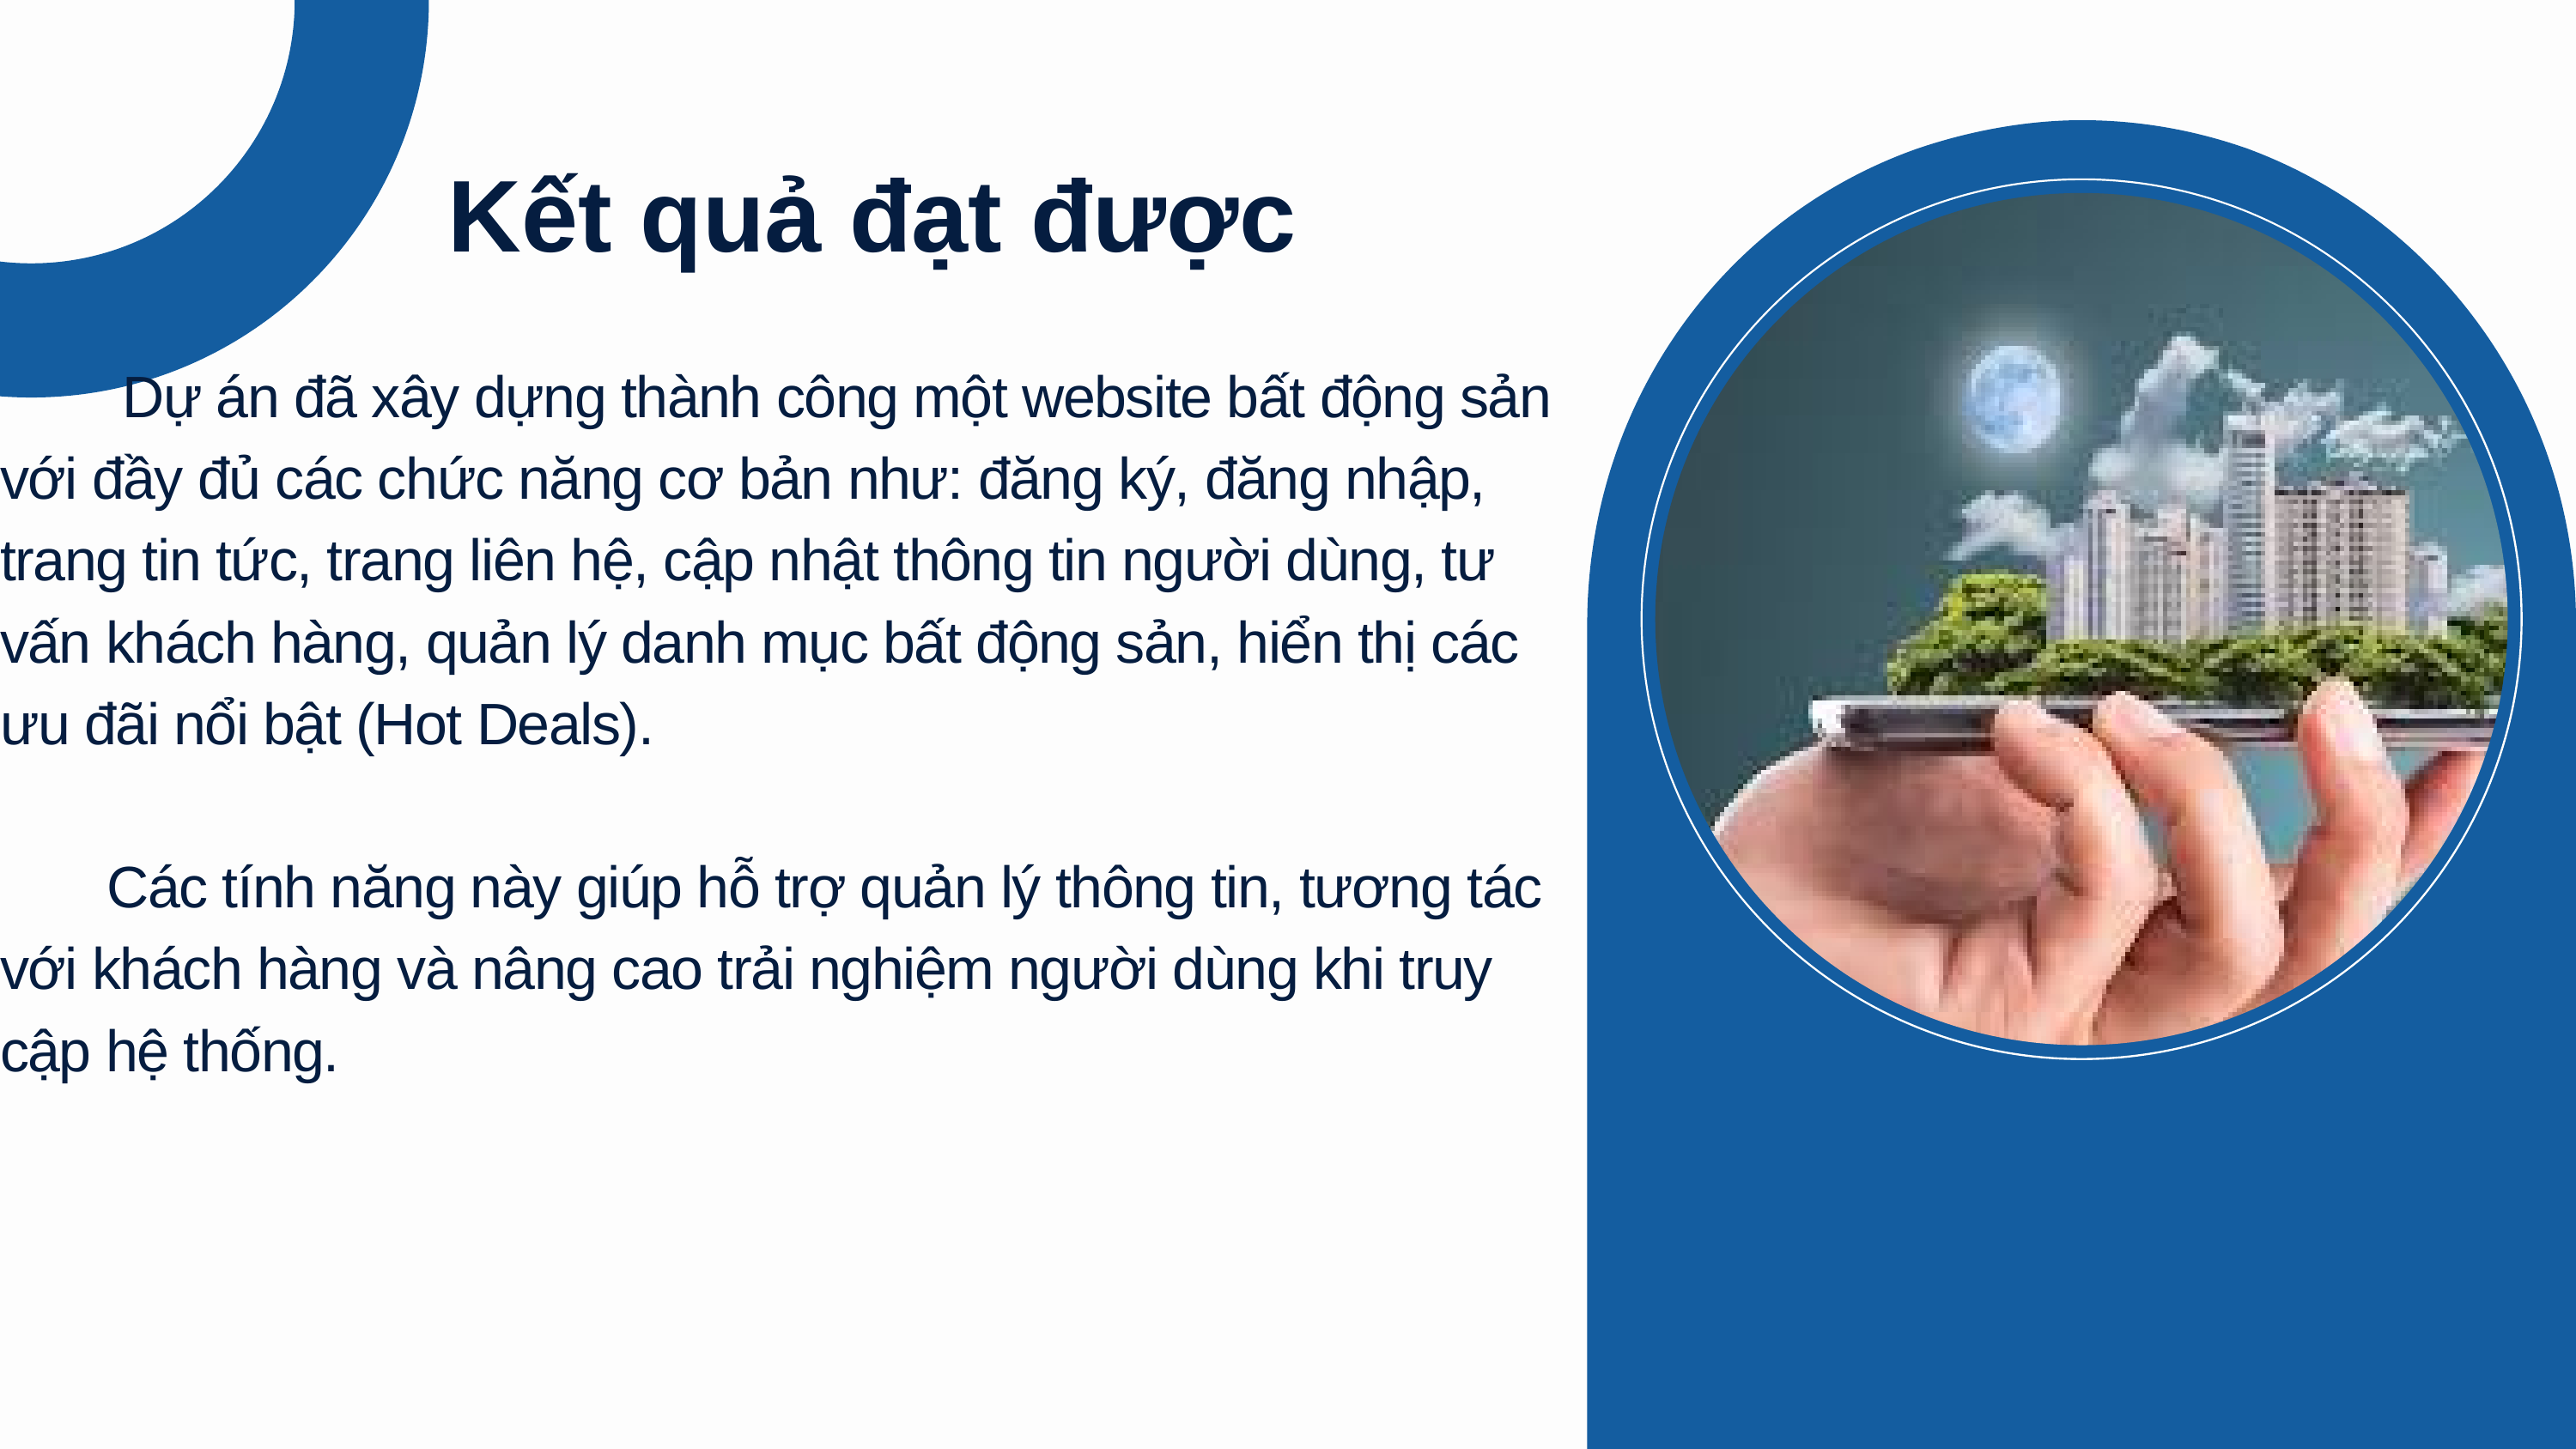

Kết quả đạt được

        Dự án đã xây dựng thành công một website bất động sản với đầy đủ các chức năng cơ bản như: đăng ký, đăng nhập, trang tin tức, trang liên hệ, cập nhật thông tin người dùng, tư vấn khách hàng, quản lý danh mục bất động sản, hiển thị các ưu đãi nổi bật (Hot Deals).

       Các tính năng này giúp hỗ trợ quản lý thông tin, tương tác với khách hàng và nâng cao trải nghiệm người dùng khi truy cập hệ thống.